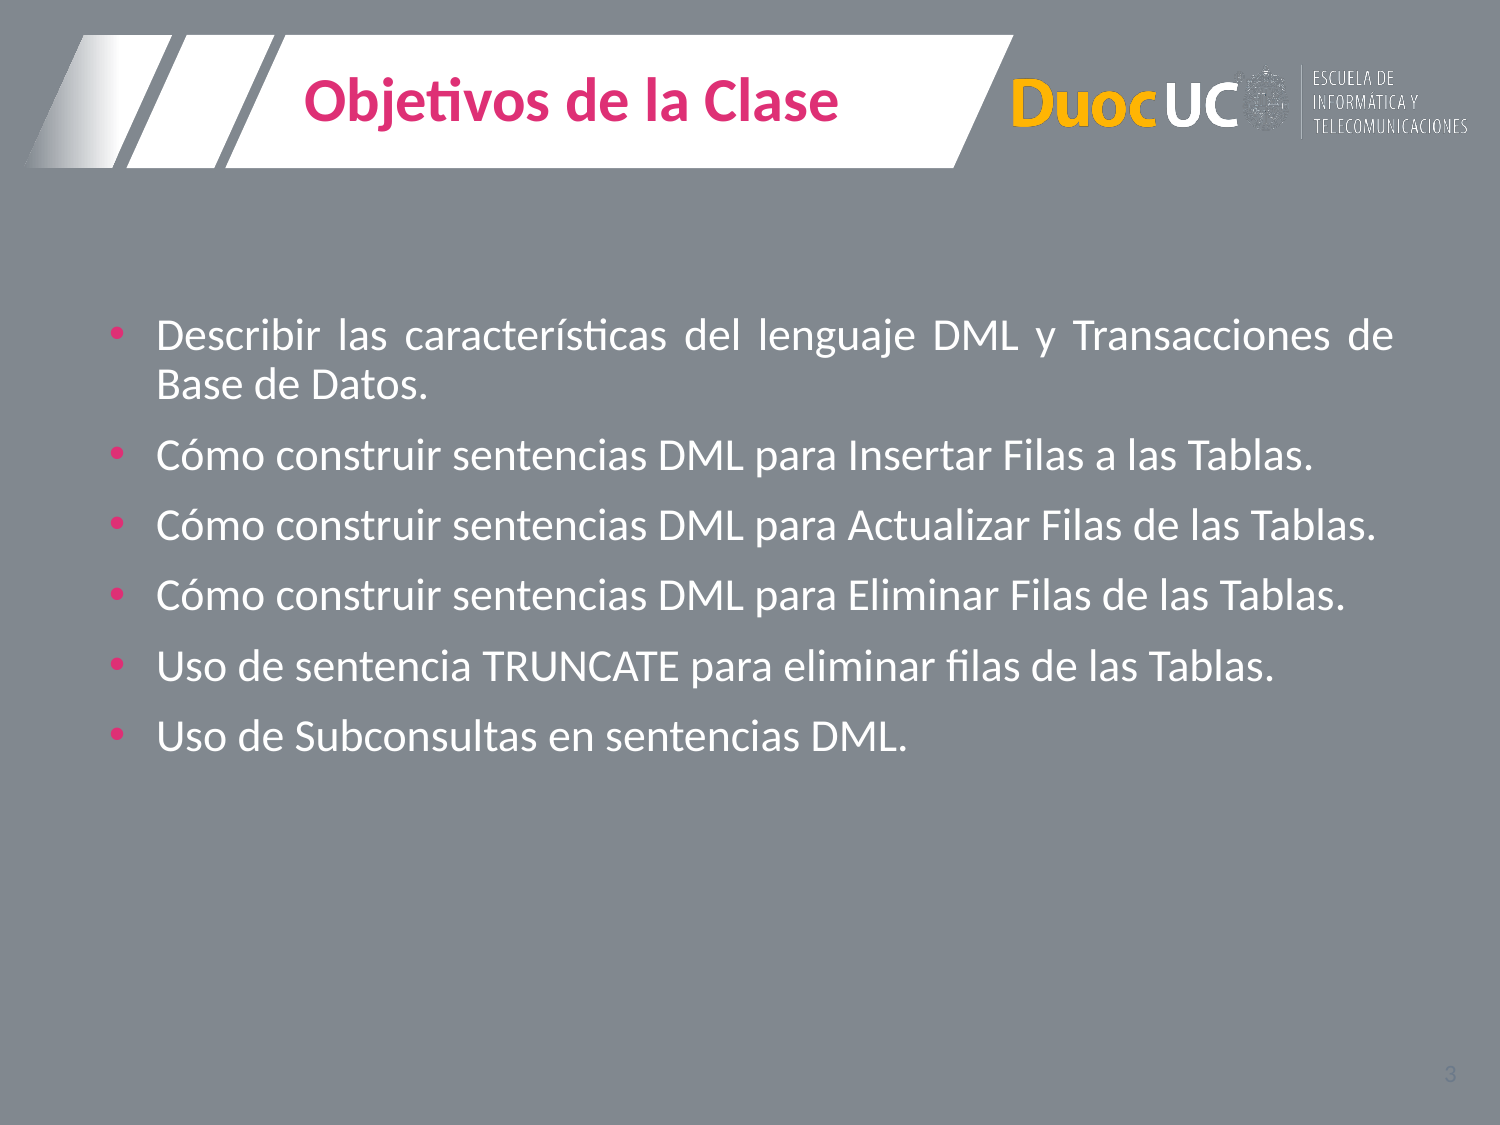

# Objetivos de la Clase
Describir las características del lenguaje DML y Transacciones de Base de Datos.
Cómo construir sentencias DML para Insertar Filas a las Tablas.
Cómo construir sentencias DML para Actualizar Filas de las Tablas.
Cómo construir sentencias DML para Eliminar Filas de las Tablas.
Uso de sentencia TRUNCATE para eliminar filas de las Tablas.
Uso de Subconsultas en sentencias DML.

3